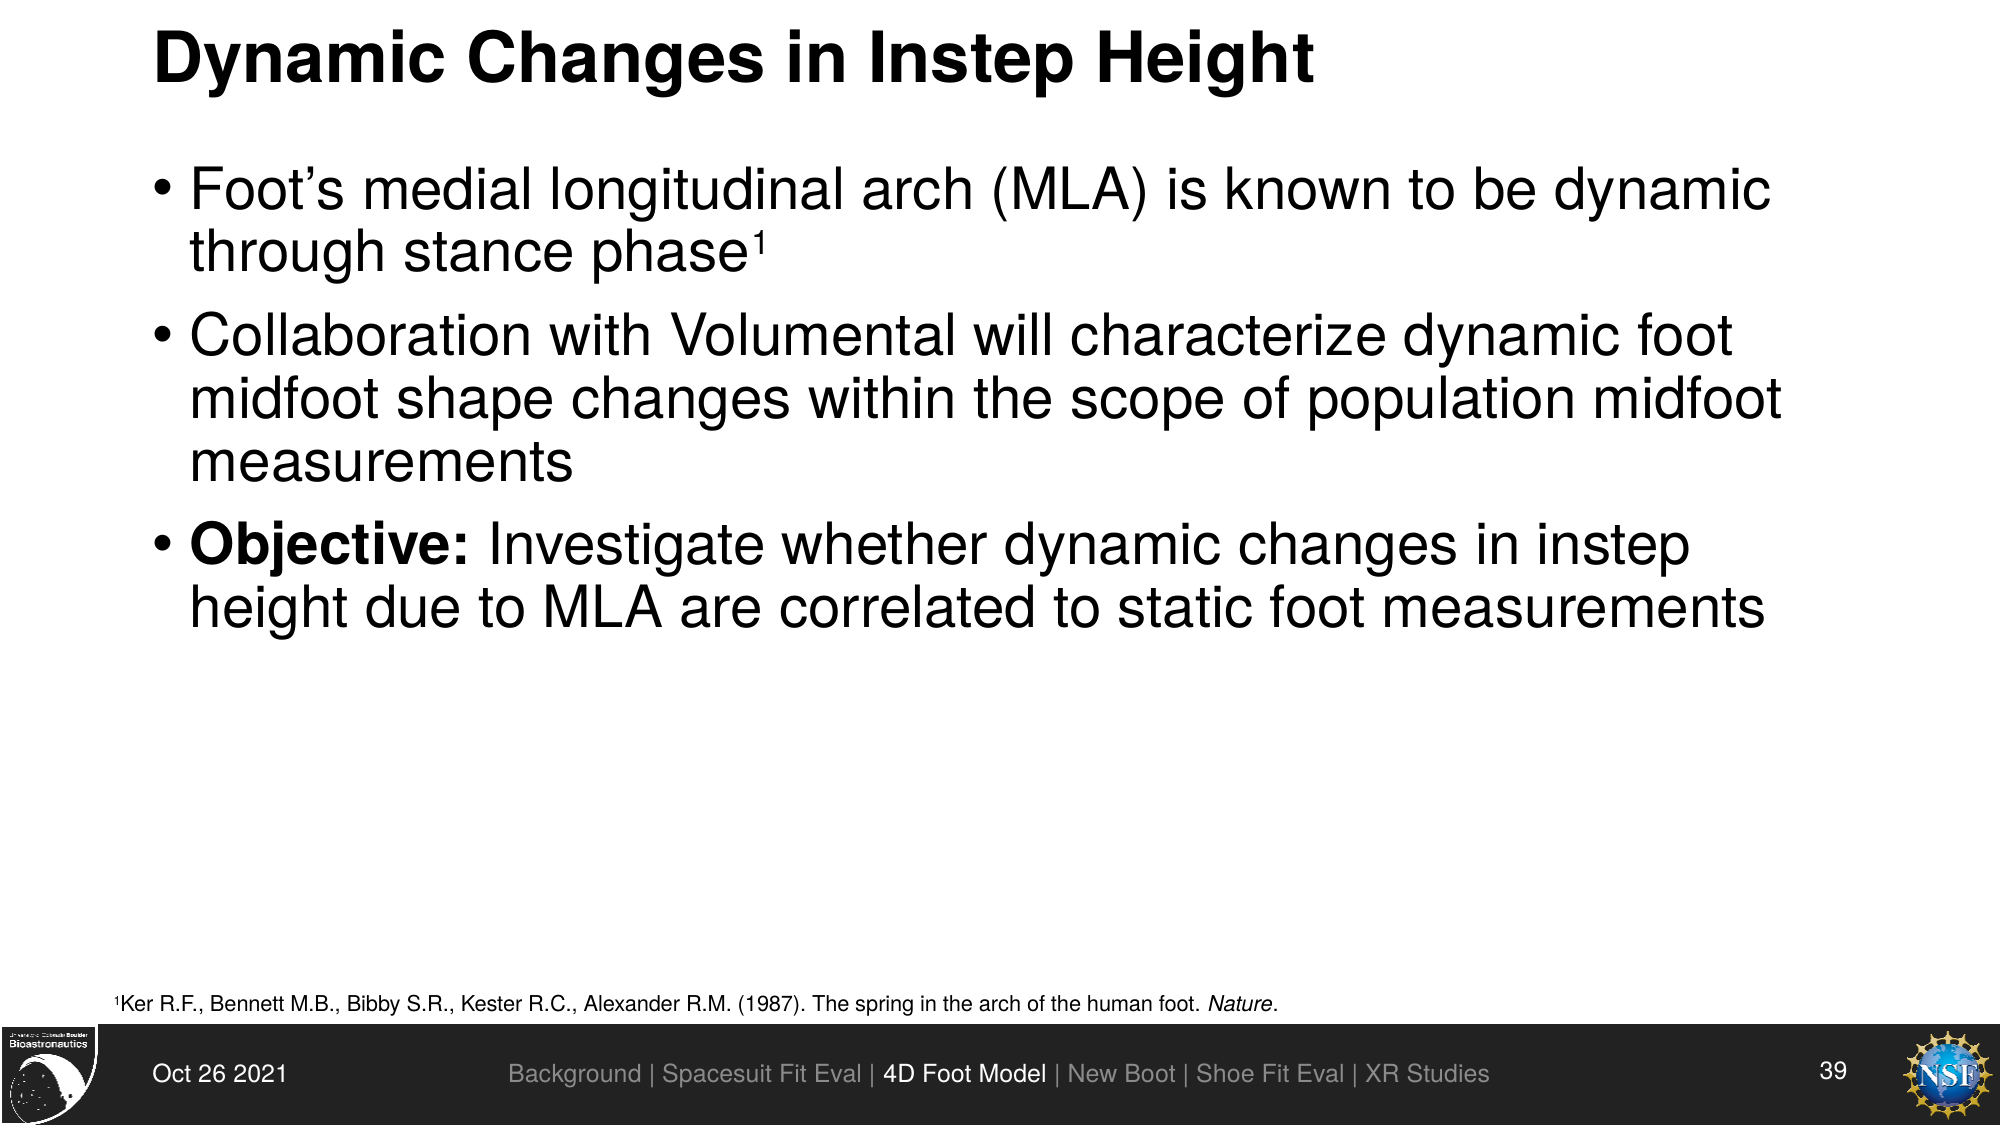

# Dynamic Changes in Instep Height
Foot’s medial longitudinal arch (MLA) is known to be dynamic through stance phase1
Collaboration with Volumental will characterize dynamic foot midfoot shape changes within the scope of population midfoot measurements
Objective: Investigate whether dynamic changes in instep height due to MLA are correlated to static foot measurements
1Ker R.F., Bennett M.B., Bibby S.R., Kester R.C., Alexander R.M. (1987). The spring in the arch of the human foot. Nature.
Background | Spacesuit Fit Eval | 4D Foot Model | New Boot | Shoe Fit Eval | XR Studies
Oct 26 2021
39